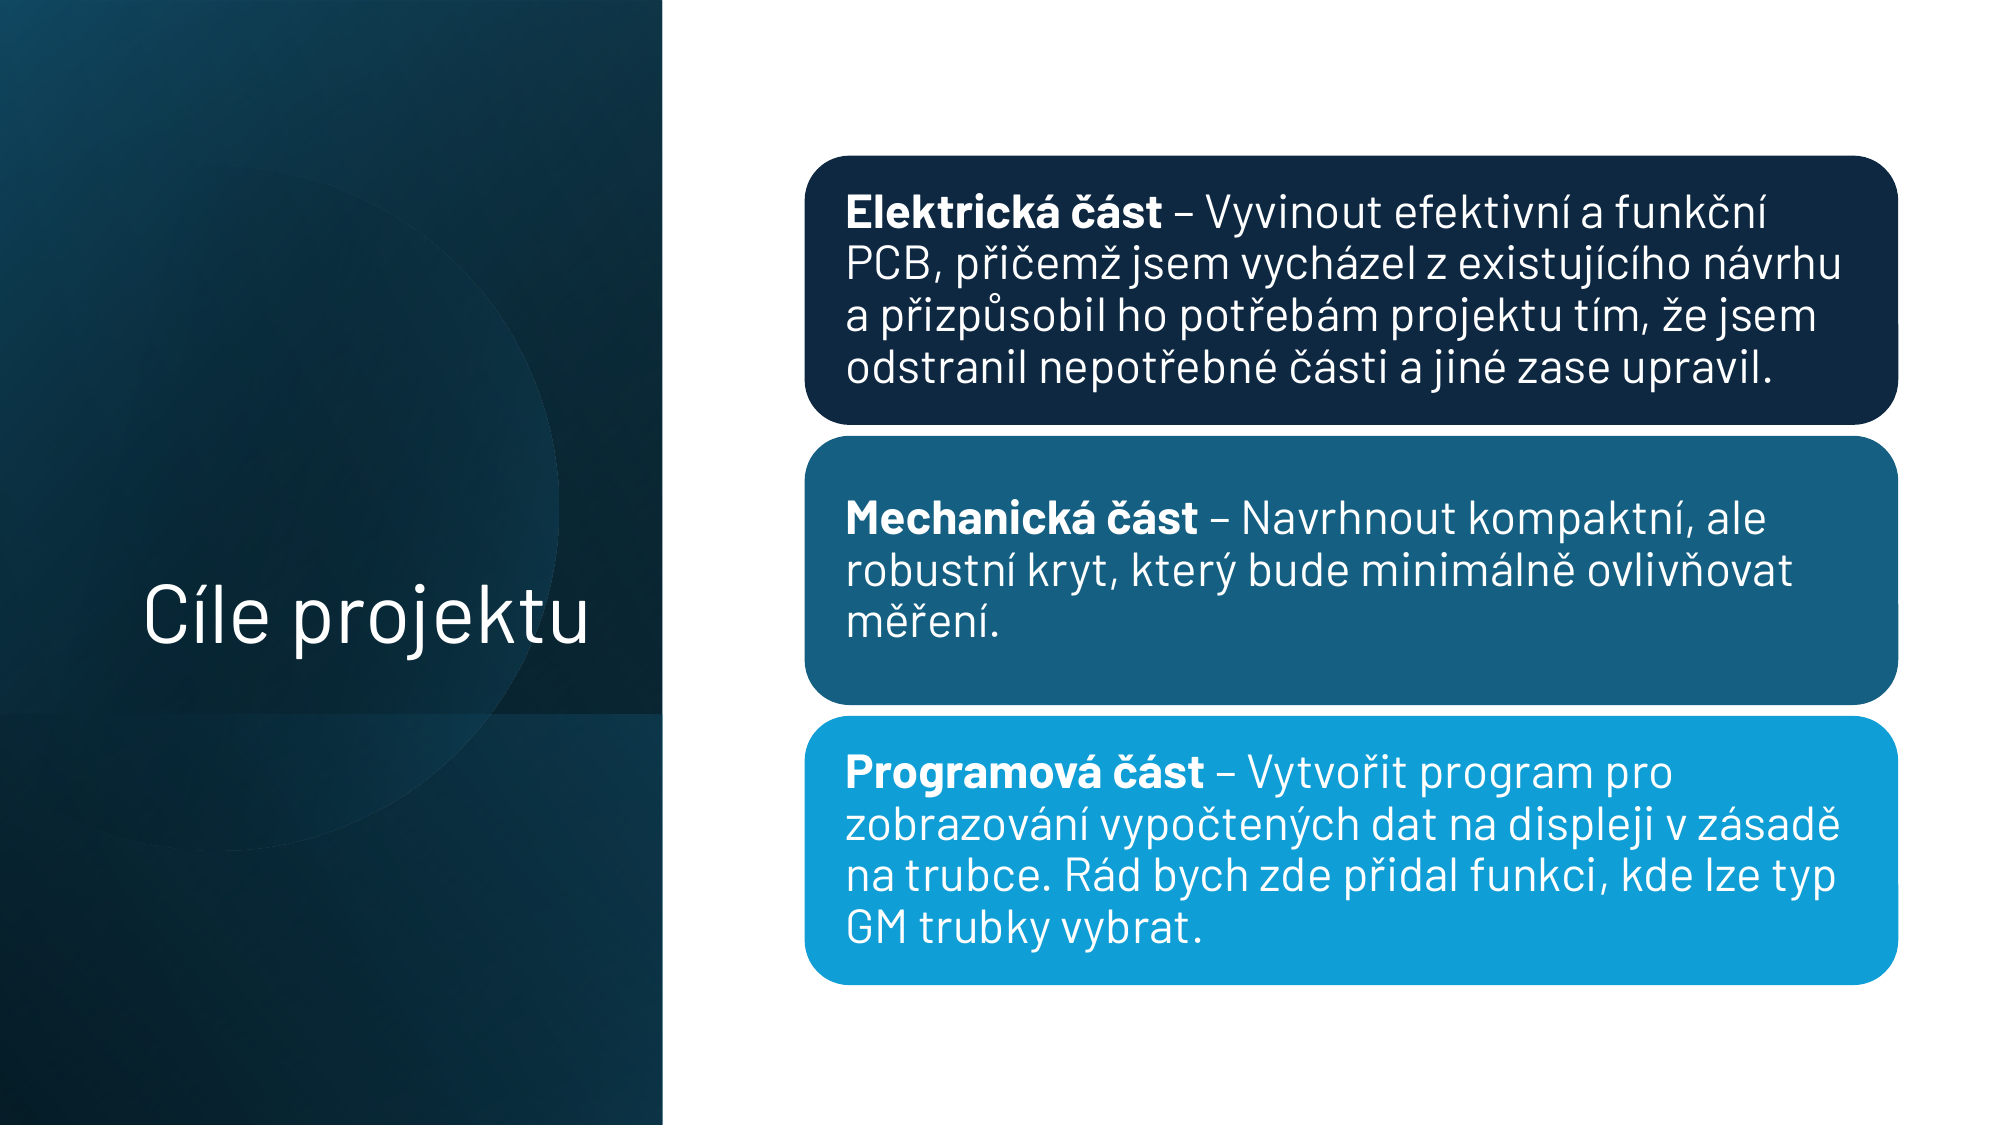

Elektrická část – Vyvinout efektivní a funkční PCB, přičemž jsem vycházel z existujícího návrhu a přizpůsobil ho potřebám projektu tím, že jsem odstranil nepotřebné části a jiné zase upravil.
Mechanická část – Navrhnout kompaktní, ale robustní kryt, který bude minimálně ovlivňovat měření.
Programová část – Vytvořit program pro zobrazování vypočtených dat na displeji v zásadě na trubce. Rád bych zde přidal funkci, kde lze typ GM trubky vybrat.

# Cíle projektu